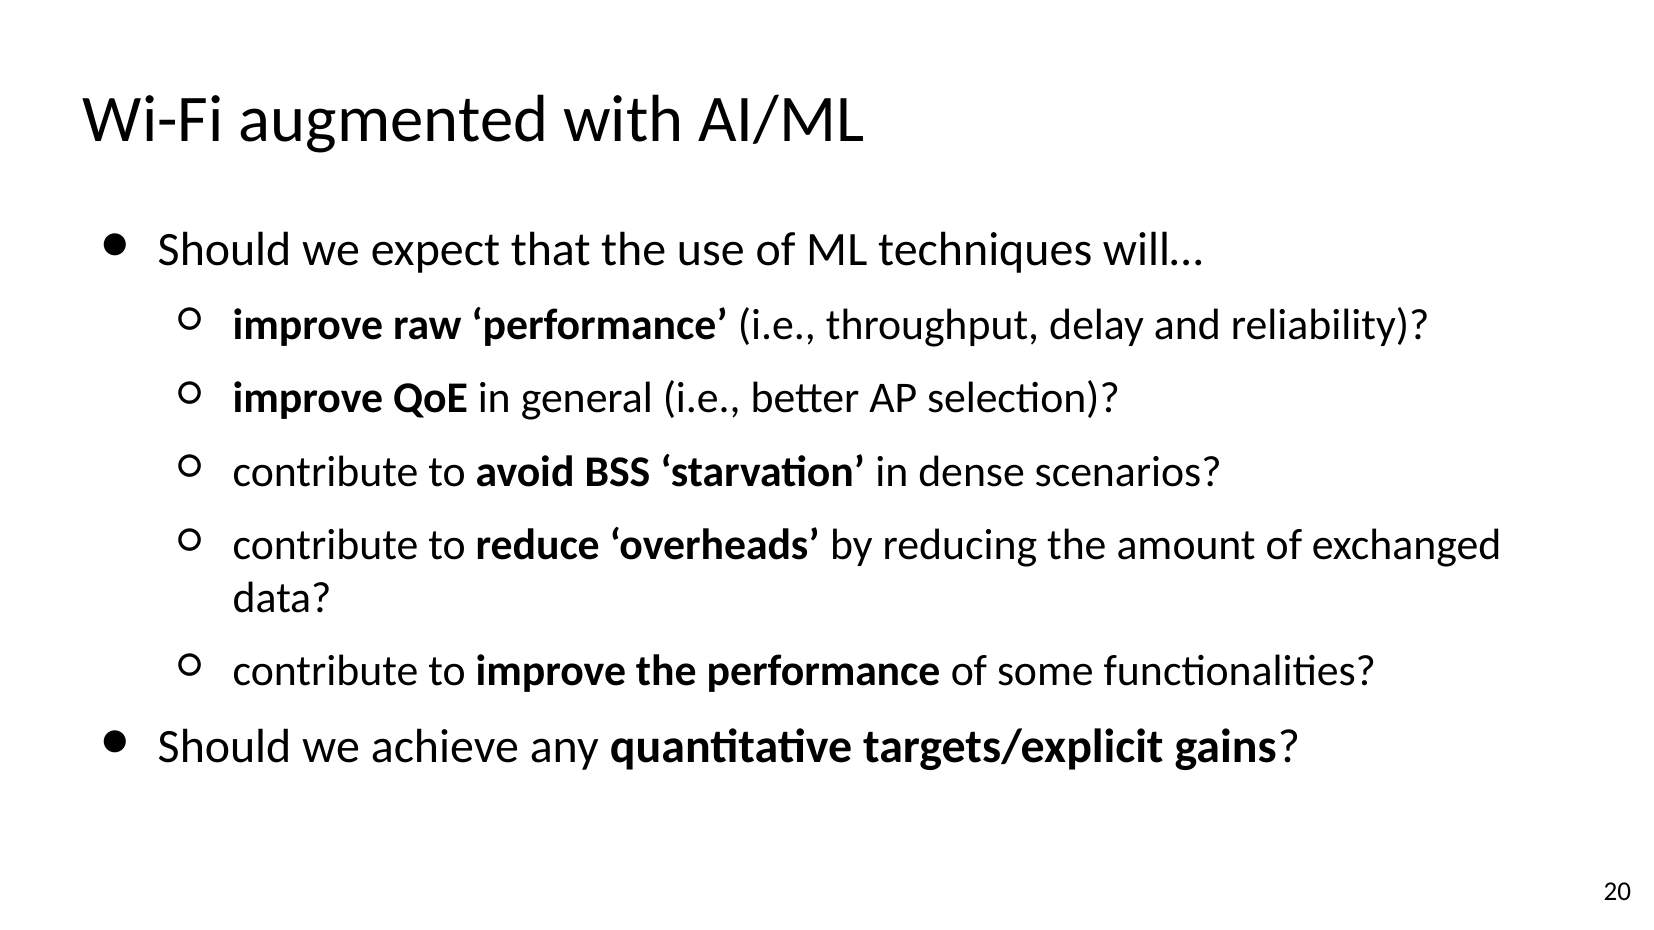

# Wi-Fi augmented with AI/ML
Should we expect that the use of ML techniques will…
improve raw ‘performance’ (i.e., throughput, delay and reliability)?
improve QoE in general (i.e., better AP selection)?
contribute to avoid BSS ‘starvation’ in dense scenarios?
contribute to reduce ‘overheads’ by reducing the amount of exchanged data?
contribute to improve the performance of some functionalities?
Should we achieve any quantitative targets/explicit gains?

20